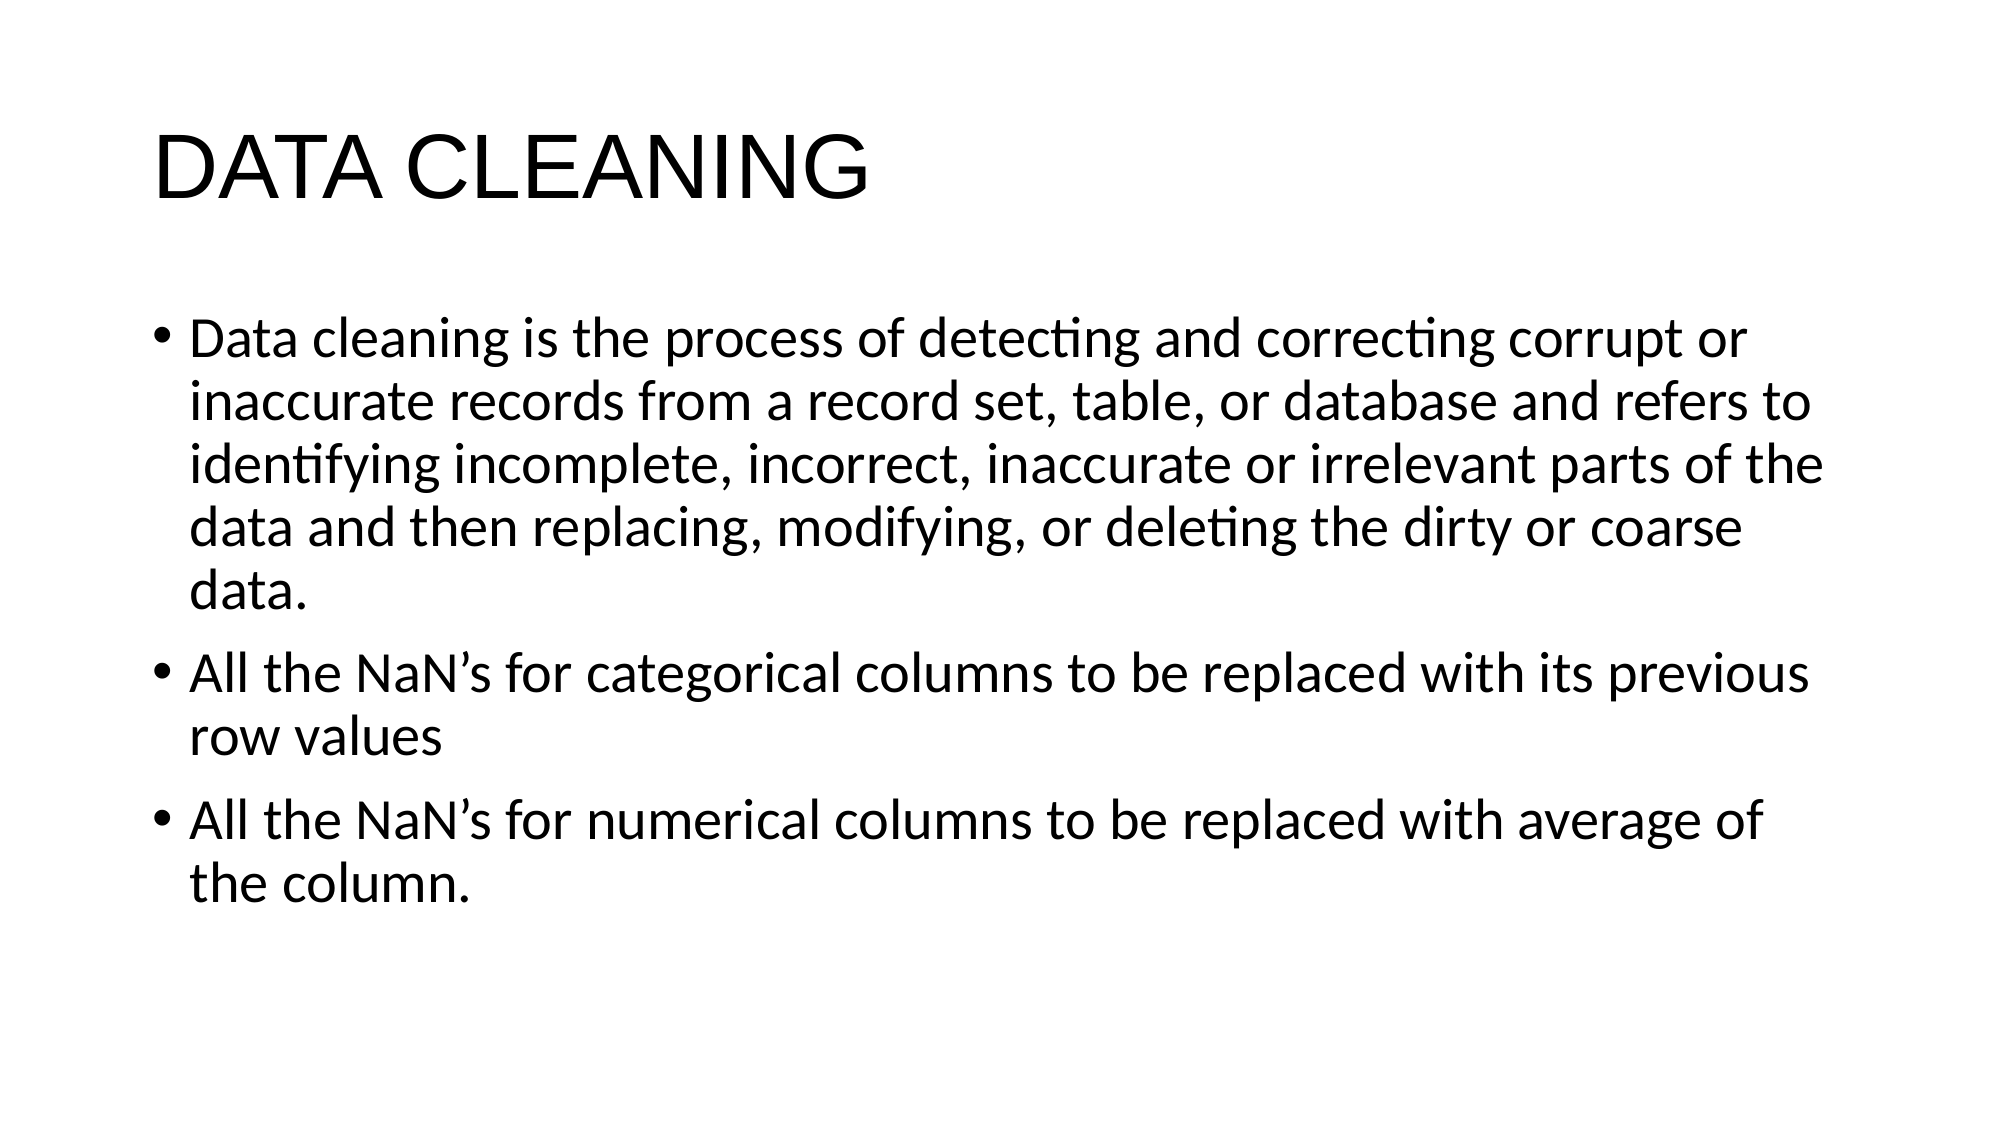

# DATA CLEANING
Data cleaning is the process of detecting and correcting corrupt or inaccurate records from a record set, table, or database and refers to identifying incomplete, incorrect, inaccurate or irrelevant parts of the data and then replacing, modifying, or deleting the dirty or coarse data.
All the NaN’s for categorical columns to be replaced with its previous row values
All the NaN’s for numerical columns to be replaced with average of the column.